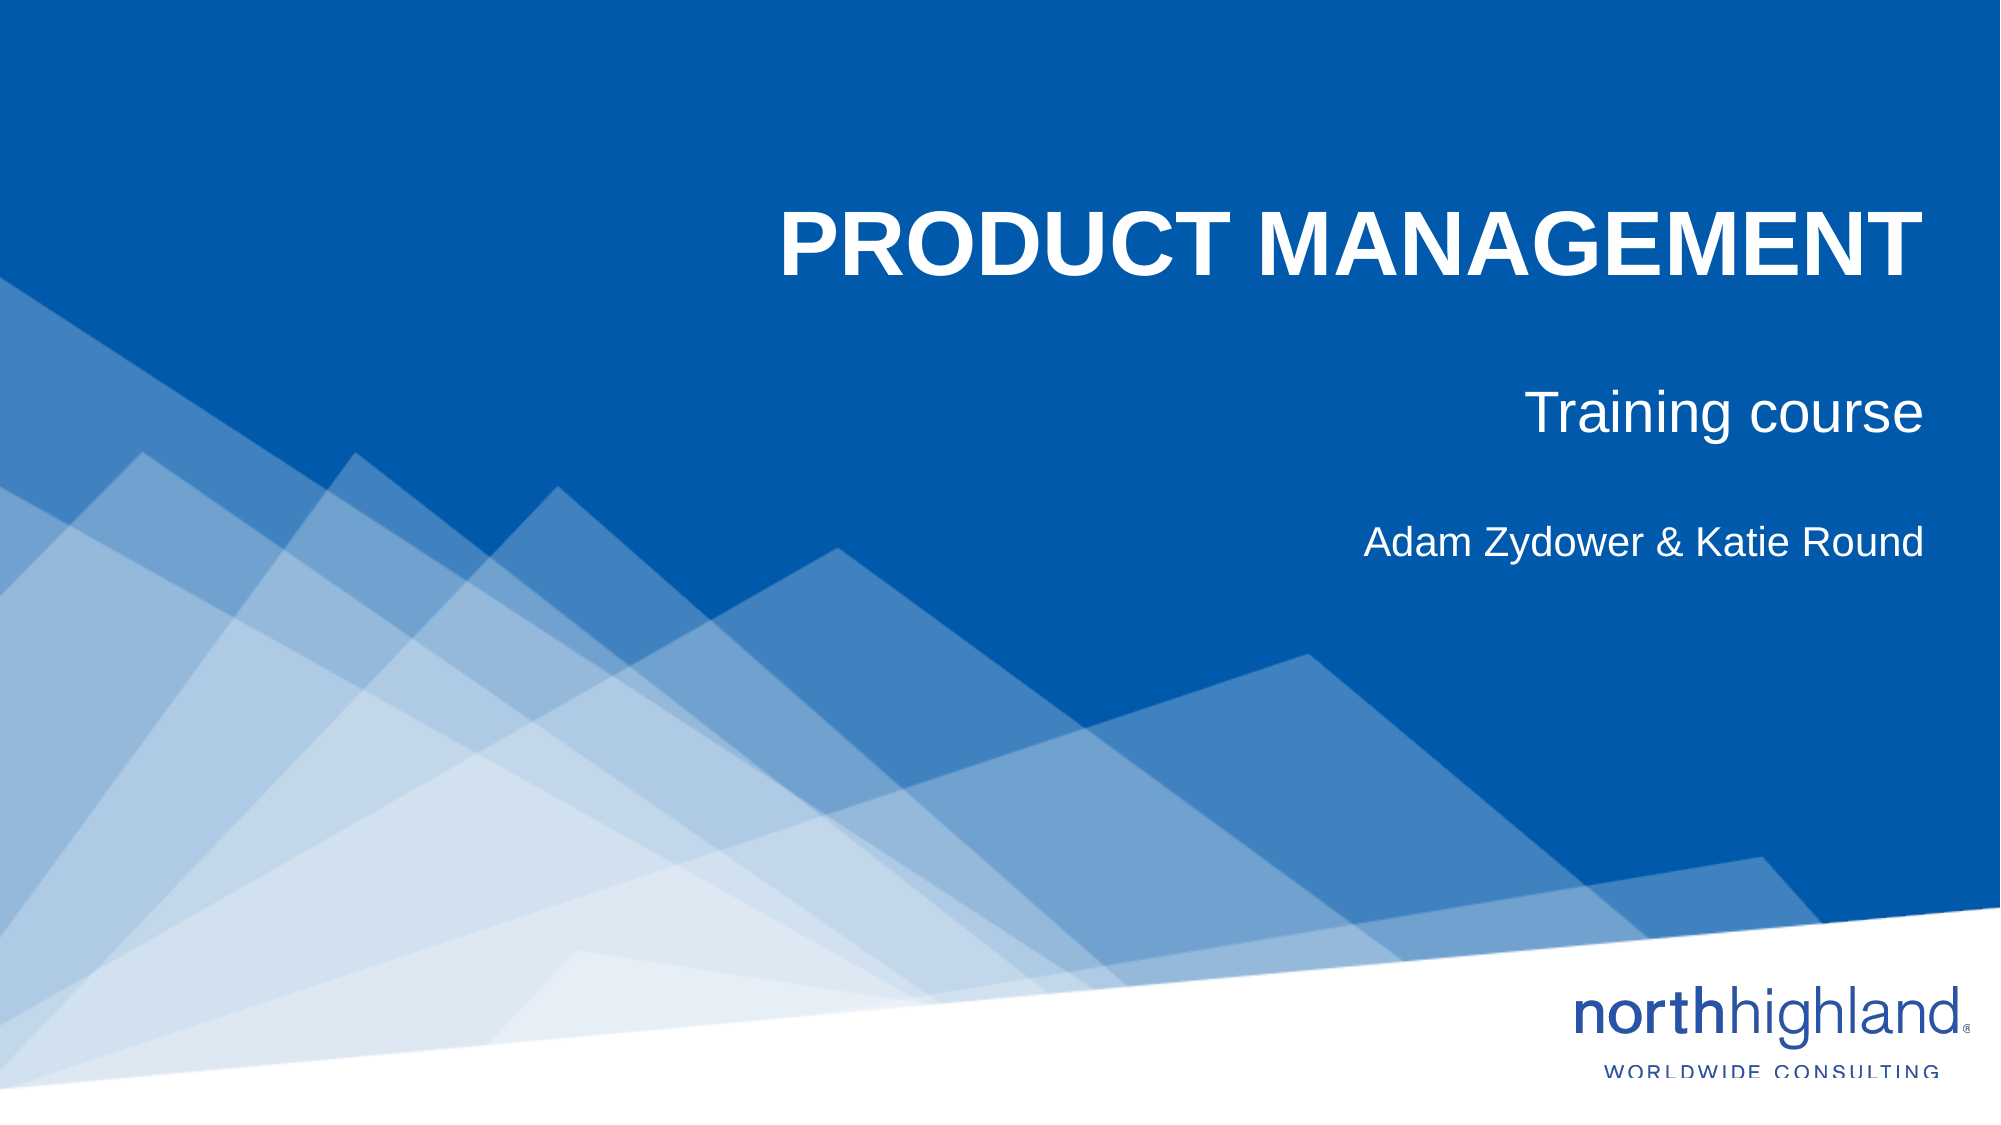

# PRODUCT MANAGEMENT
Training course
Adam Zydower & Katie Round